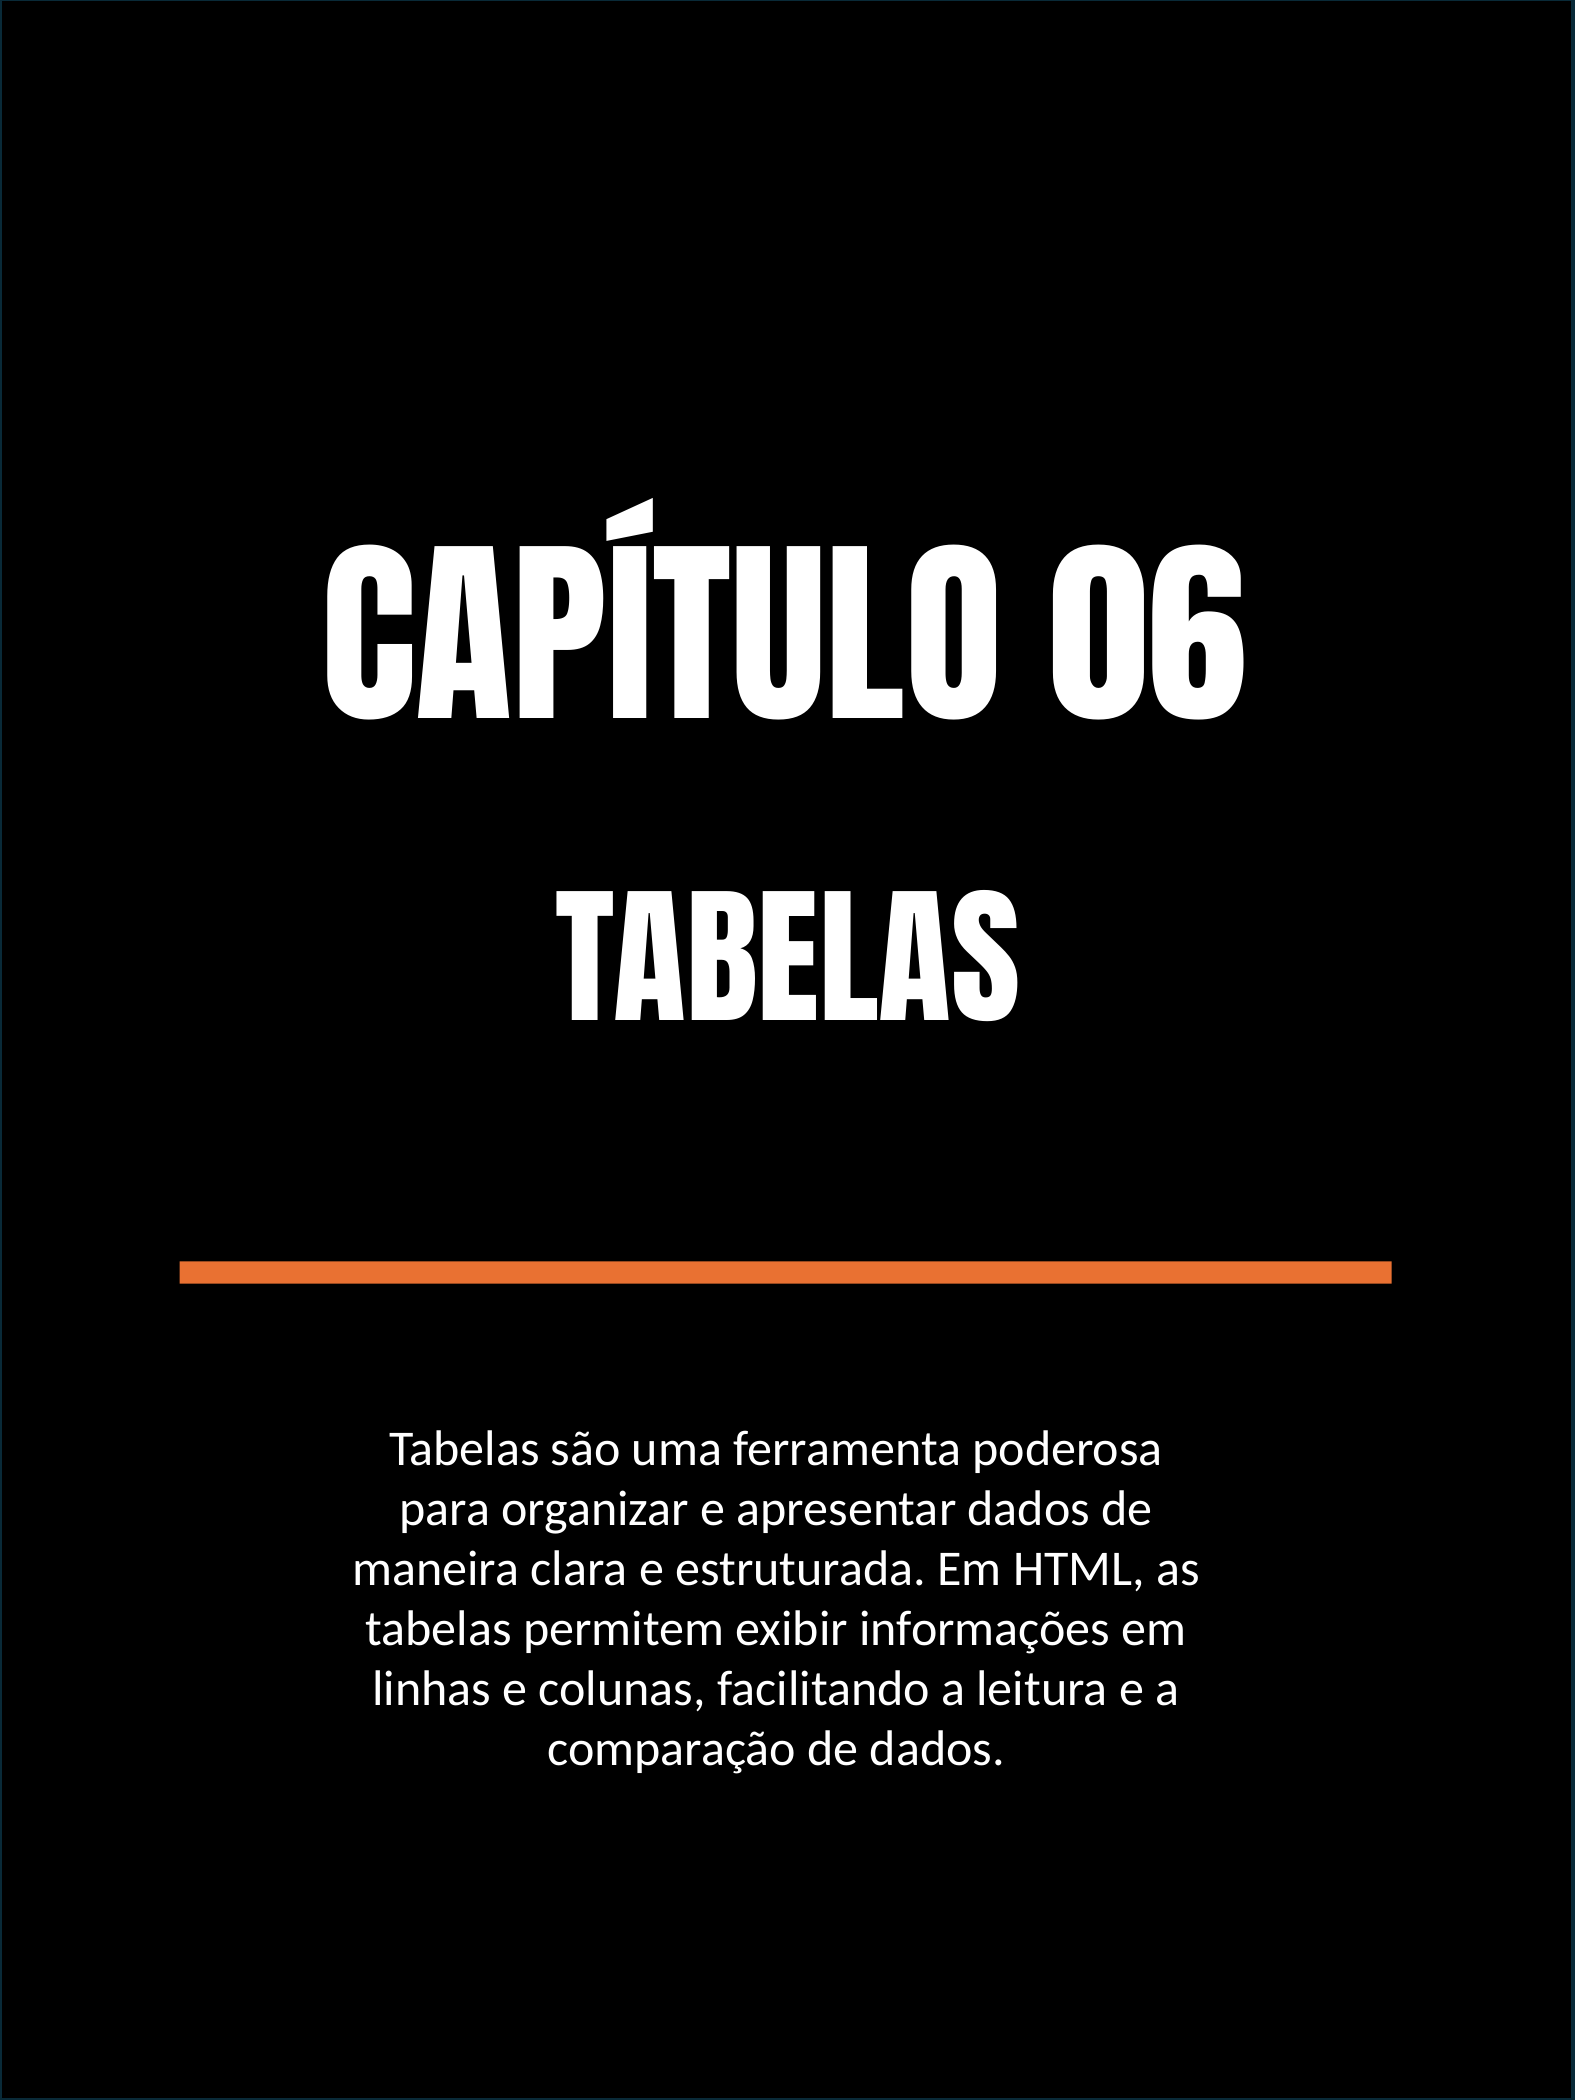

CAPÍTULO 06
TABELAS

Tabelas são uma ferramenta poderosa para organizar e apresentar dados de maneira clara e estruturada. Em HTML, as tabelas permitem exibir informações em linhas e colunas, facilitando a leitura e a comparação de dados.
Iniciando com HTML: Dominando os Fundamentos da Linguagem da Web
37